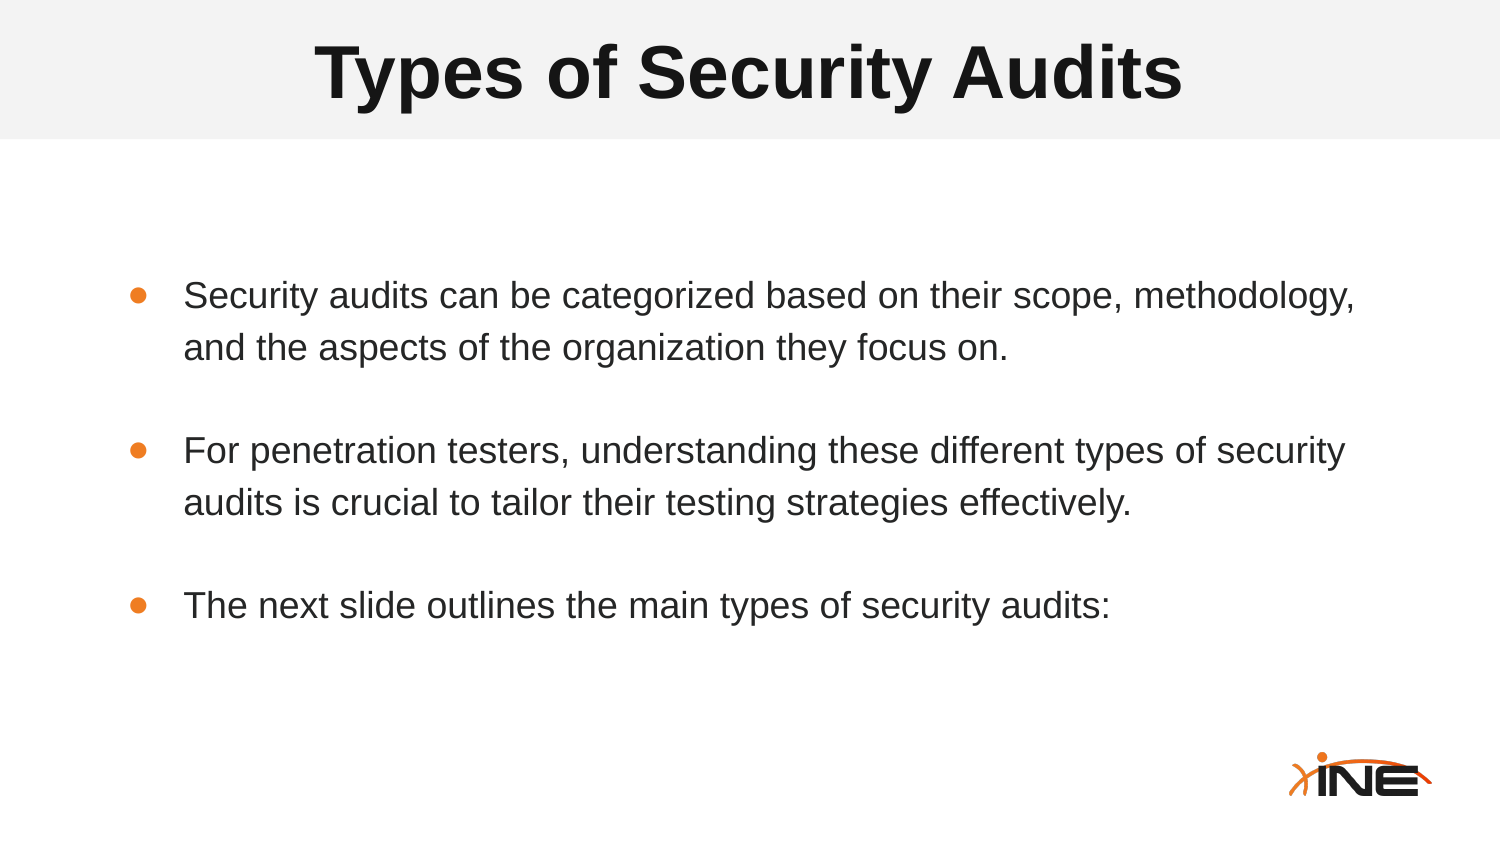

# Types of Security Audits

Security audits can be categorized based on their scope, methodology, and the aspects of the organization they focus on.

For penetration testers, understanding these different types of security audits is crucial to tailor their testing strategies effectively.

The next slide outlines the main types of security audits: